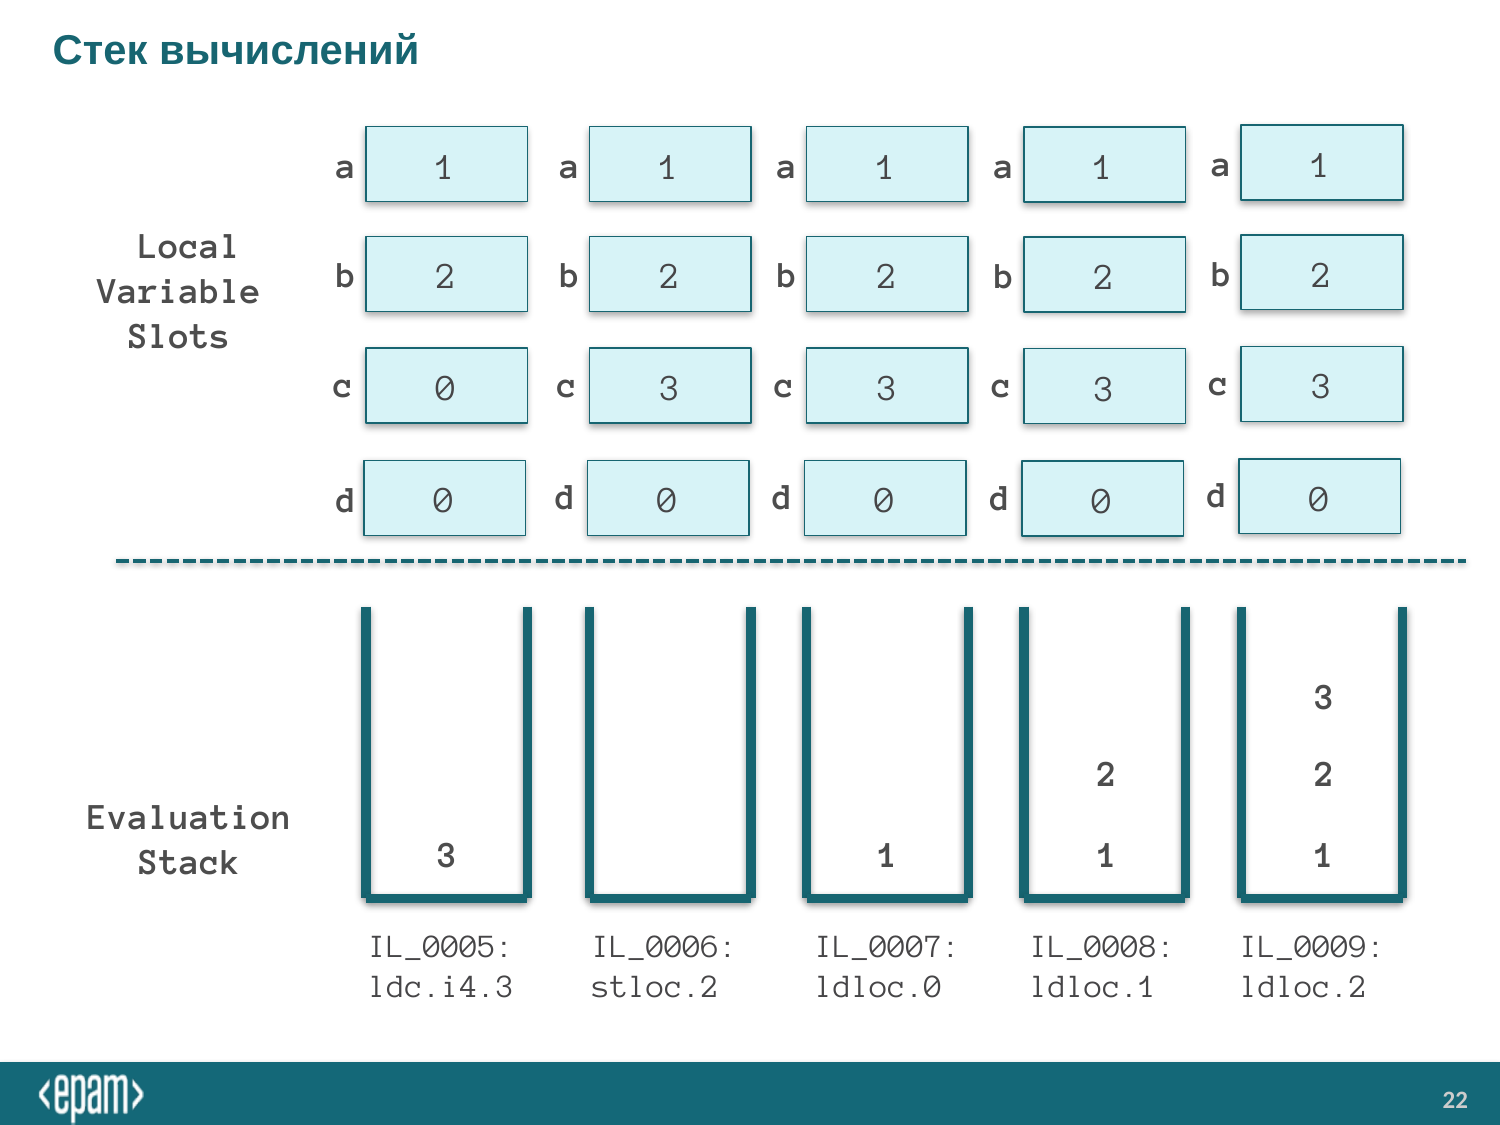

# Стек вычислений
1
a
2
b
3
c
1
a
2
b
0
c
1
a
2
b
3
c
1
a
2
b
3
c
1
a
2
b
3
c
 Local
Variable
Slots
Evaluation
Stack
1
0
0
0
0
0
d
d
d
d
d
3
2
2
3
1
1
IL_0005:
ldc.i4.3
IL_0009:
ldloc.2
IL_0006:
stloc.2
IL_0007:
ldloc.0
IL_0008:
ldloc.1